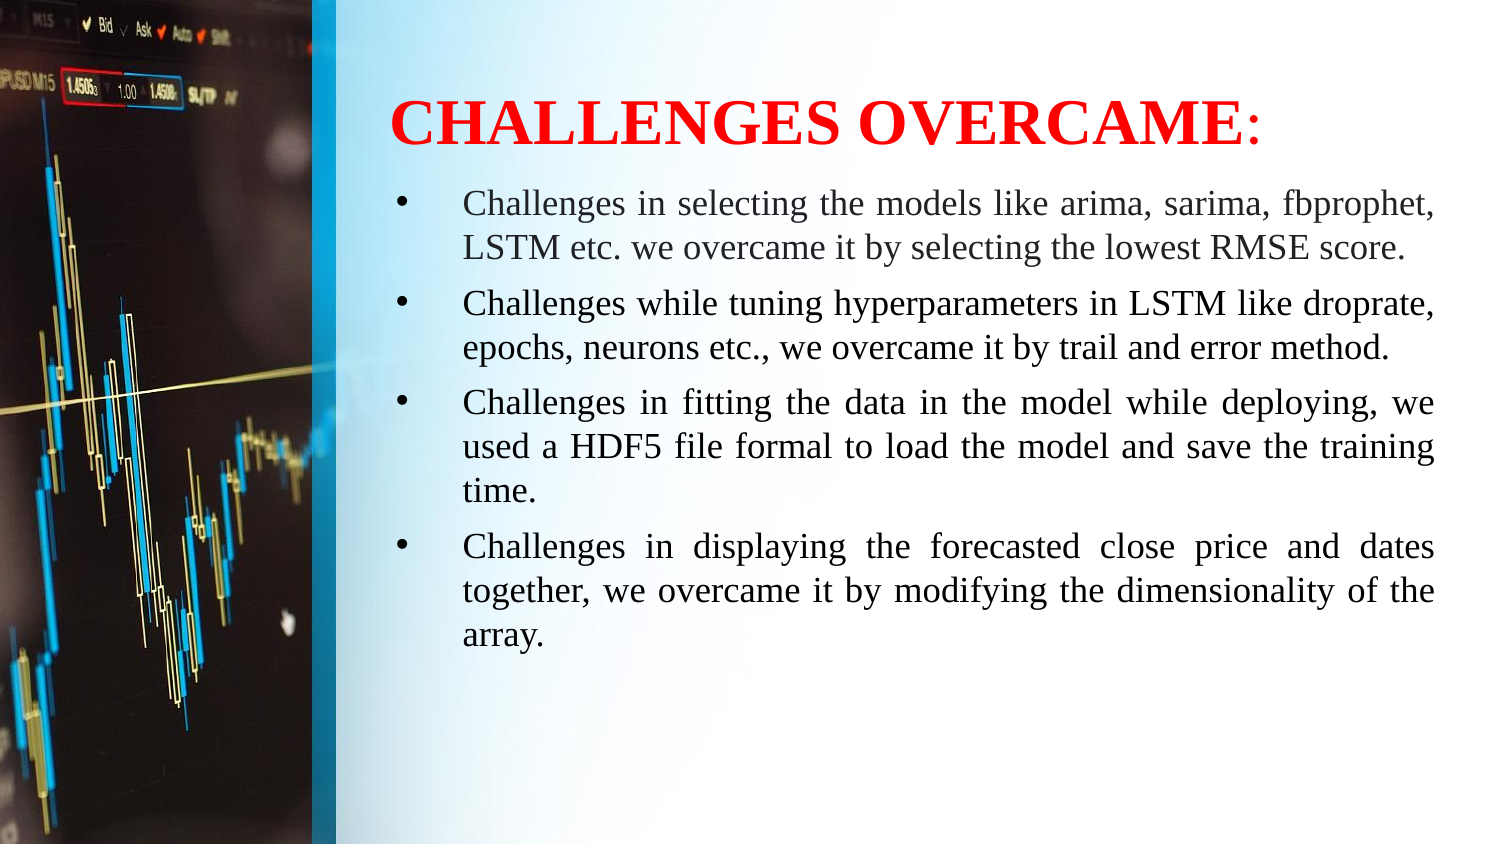

# CHALLENGES OVERCAME:
Challenges in selecting the models like arima, sarima, fbprophet, LSTM etc. we overcame it by selecting the lowest RMSE score.
Challenges while tuning hyperparameters in LSTM like droprate, epochs, neurons etc., we overcame it by trail and error method.
Challenges in fitting the data in the model while deploying, we used a HDF5 file formal to load the model and save the training time.
Challenges in displaying the forecasted close price and dates together, we overcame it by modifying the dimensionality of the array.